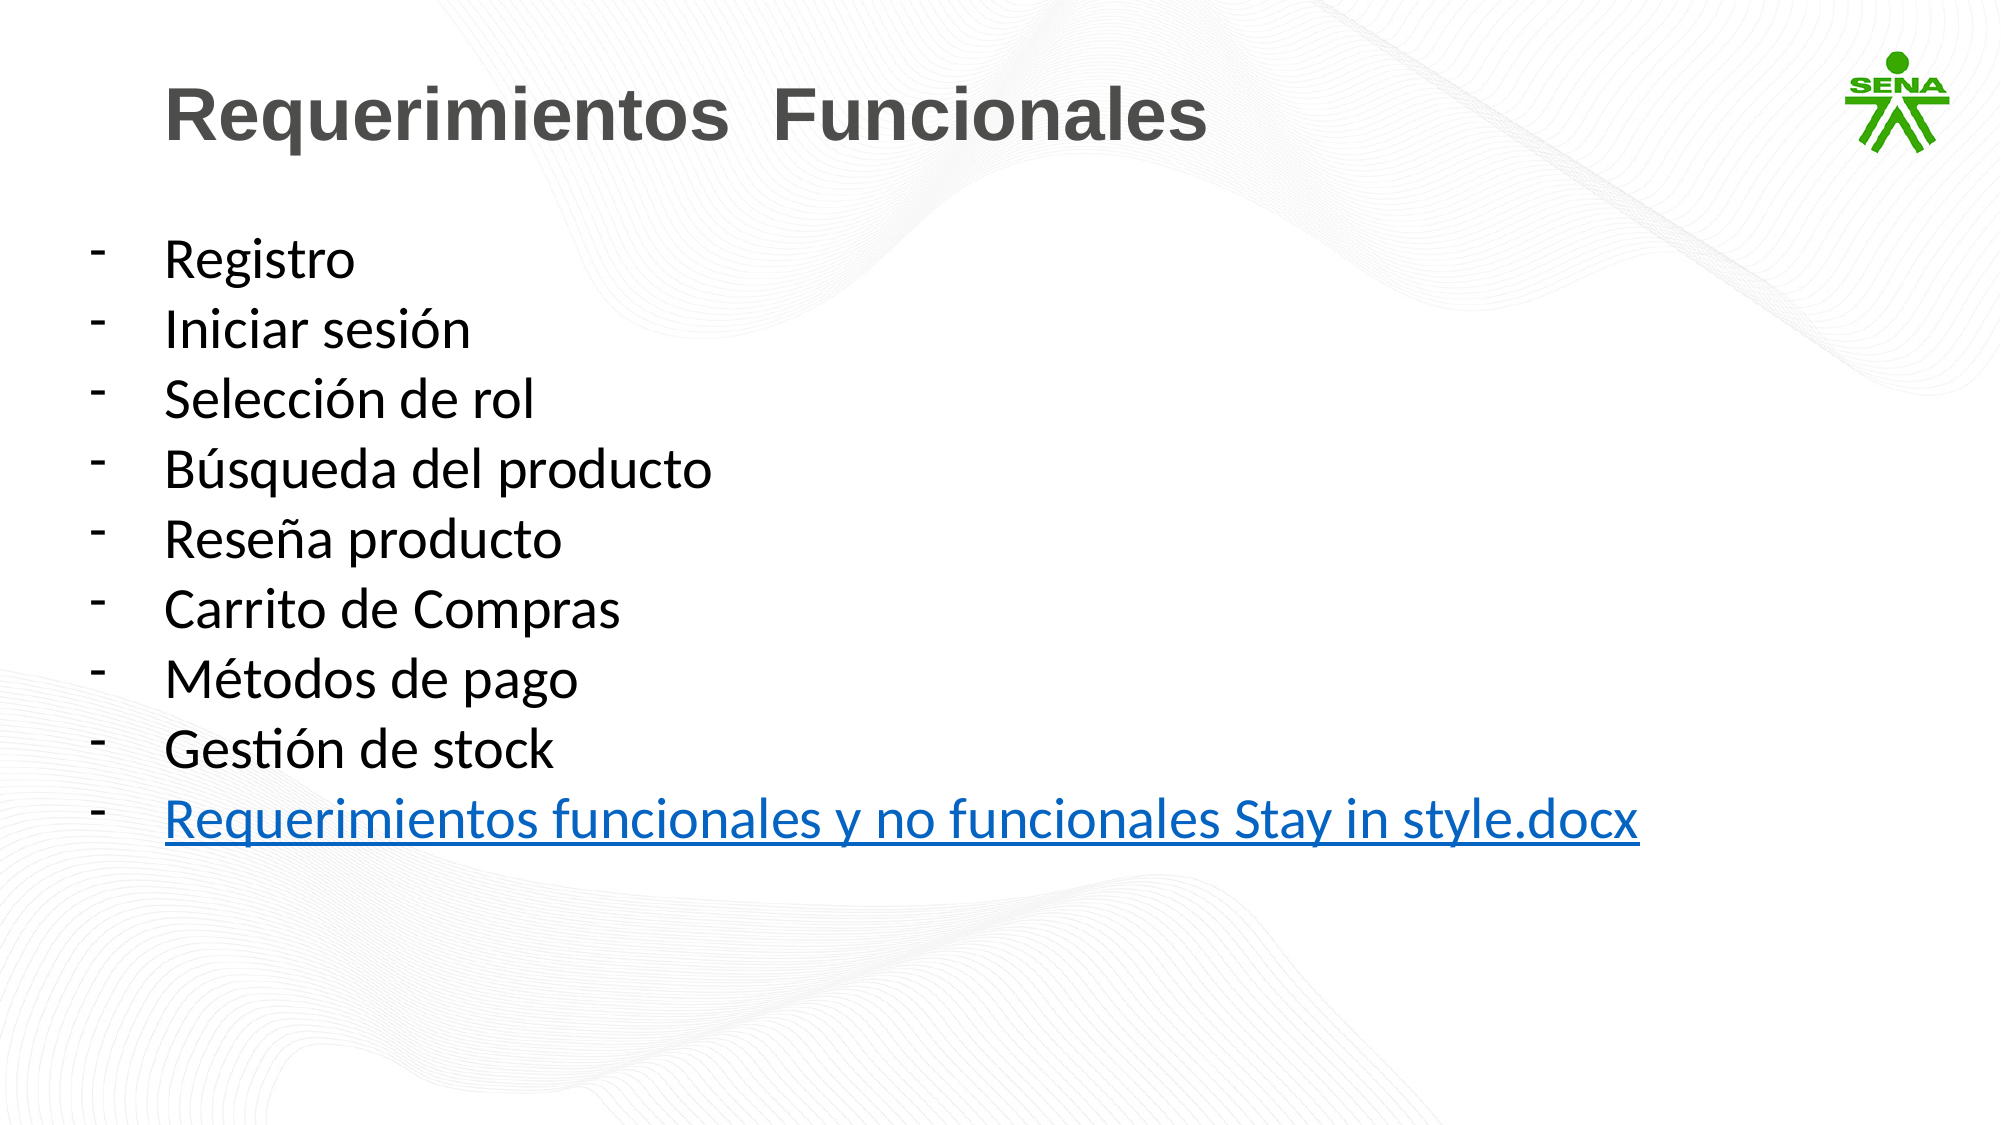

Requerimientos  Funcionales
Registro
Iniciar sesión
Selección de rol
Búsqueda del producto
Reseña producto
Carrito de Compras
Métodos de pago
Gestión de stock
Requerimientos funcionales y no funcionales Stay in style.docx